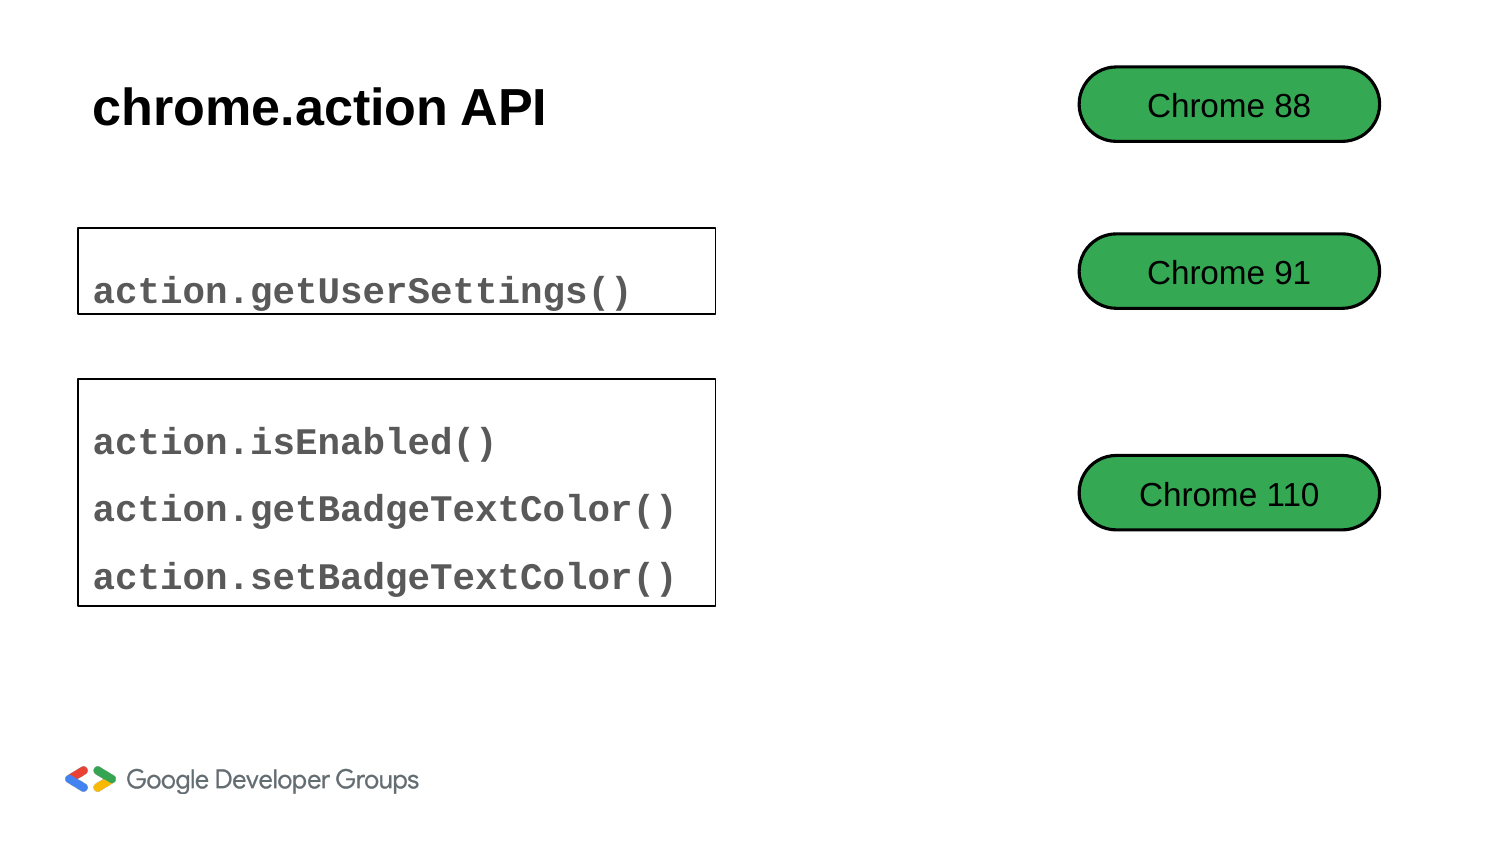

# chrome.action API
Chrome 88
action.getUserSettings()
Chrome 91
action.isEnabled()
action.getBadgeTextColor()
action.setBadgeTextColor()
Chrome 110